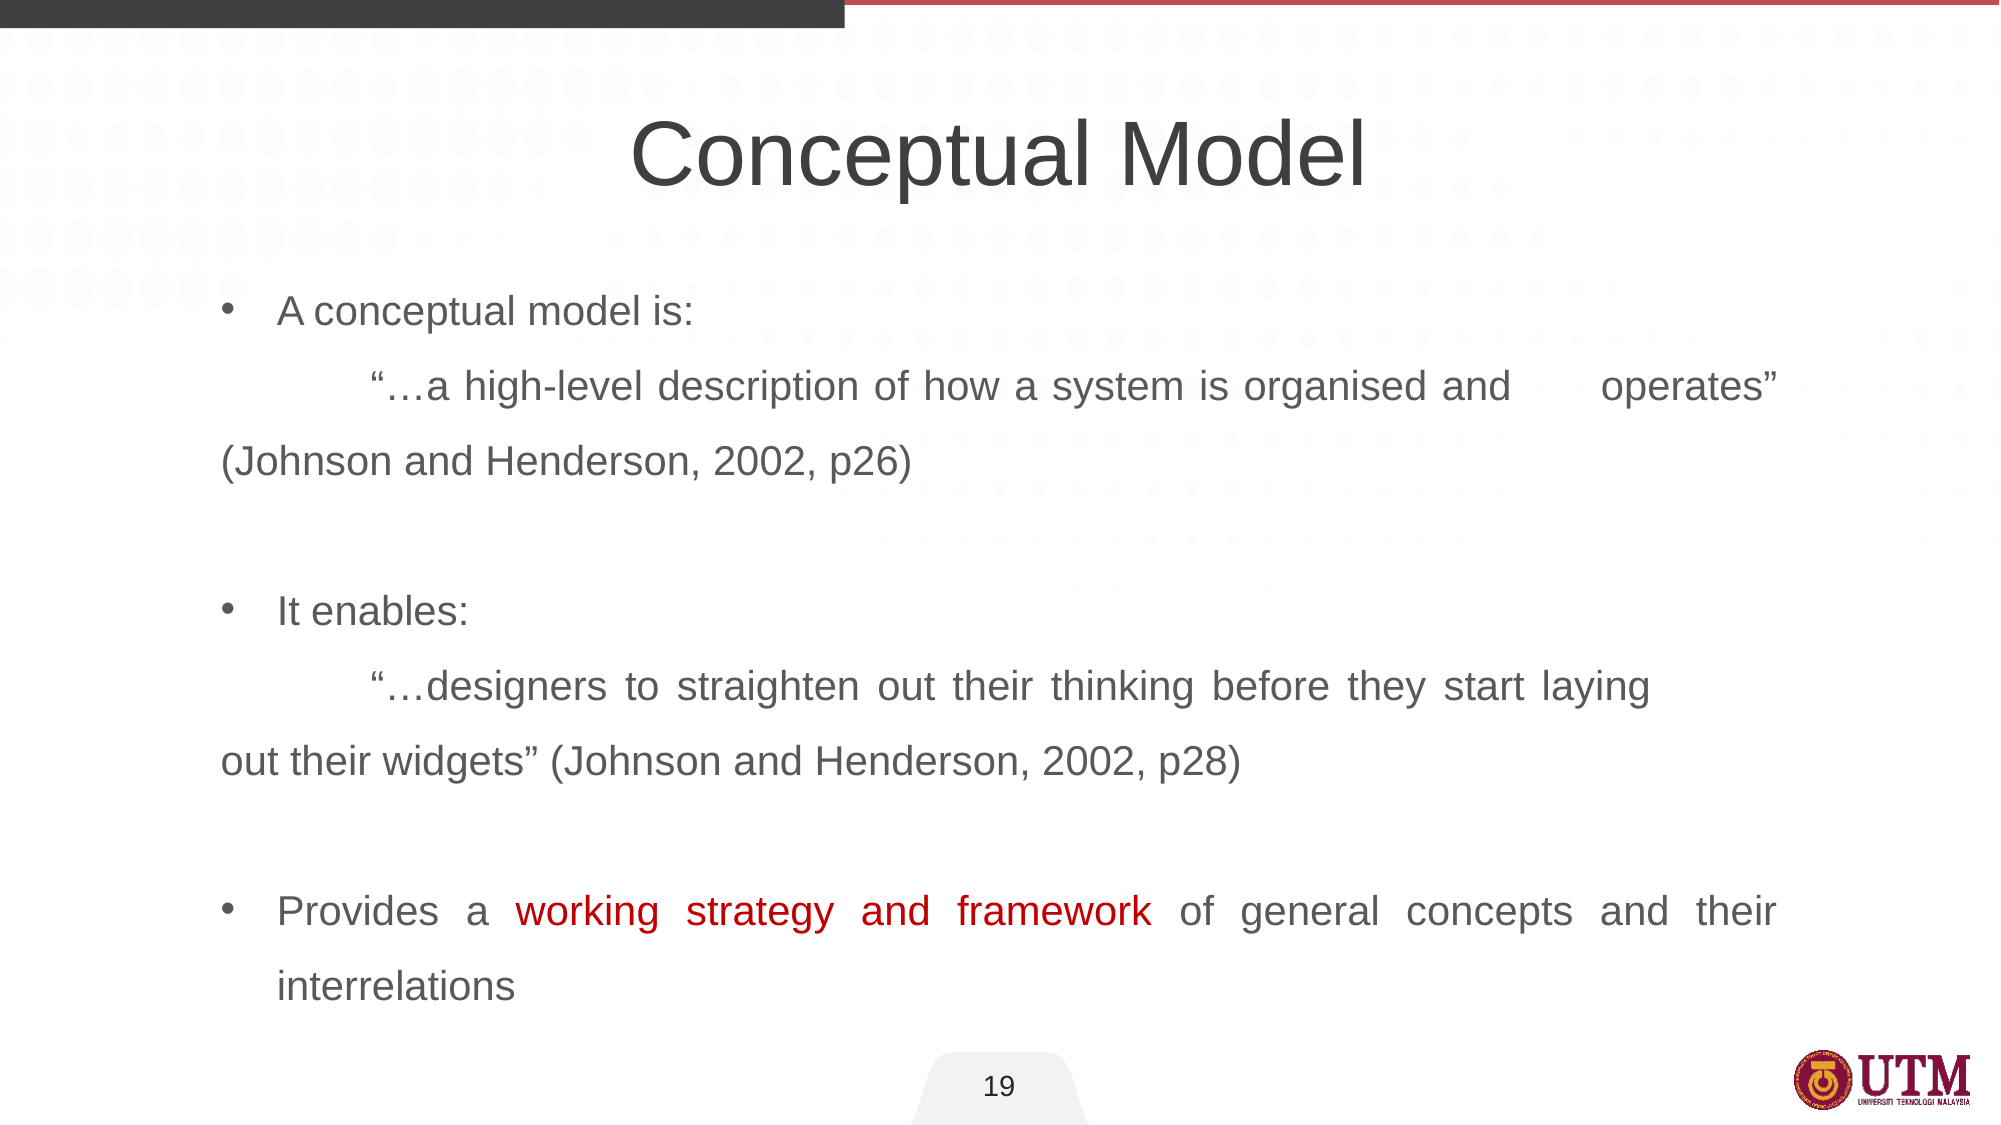

Conceptual Model
A conceptual model is:
	“…a high-level description of how a system is organised and 	operates” (Johnson and Henderson, 2002, p26)

It enables:
	“…designers to straighten out their thinking before they start laying 	out their widgets” (Johnson and Henderson, 2002, p28)

Provides a working strategy and framework of general concepts and their interrelations
19